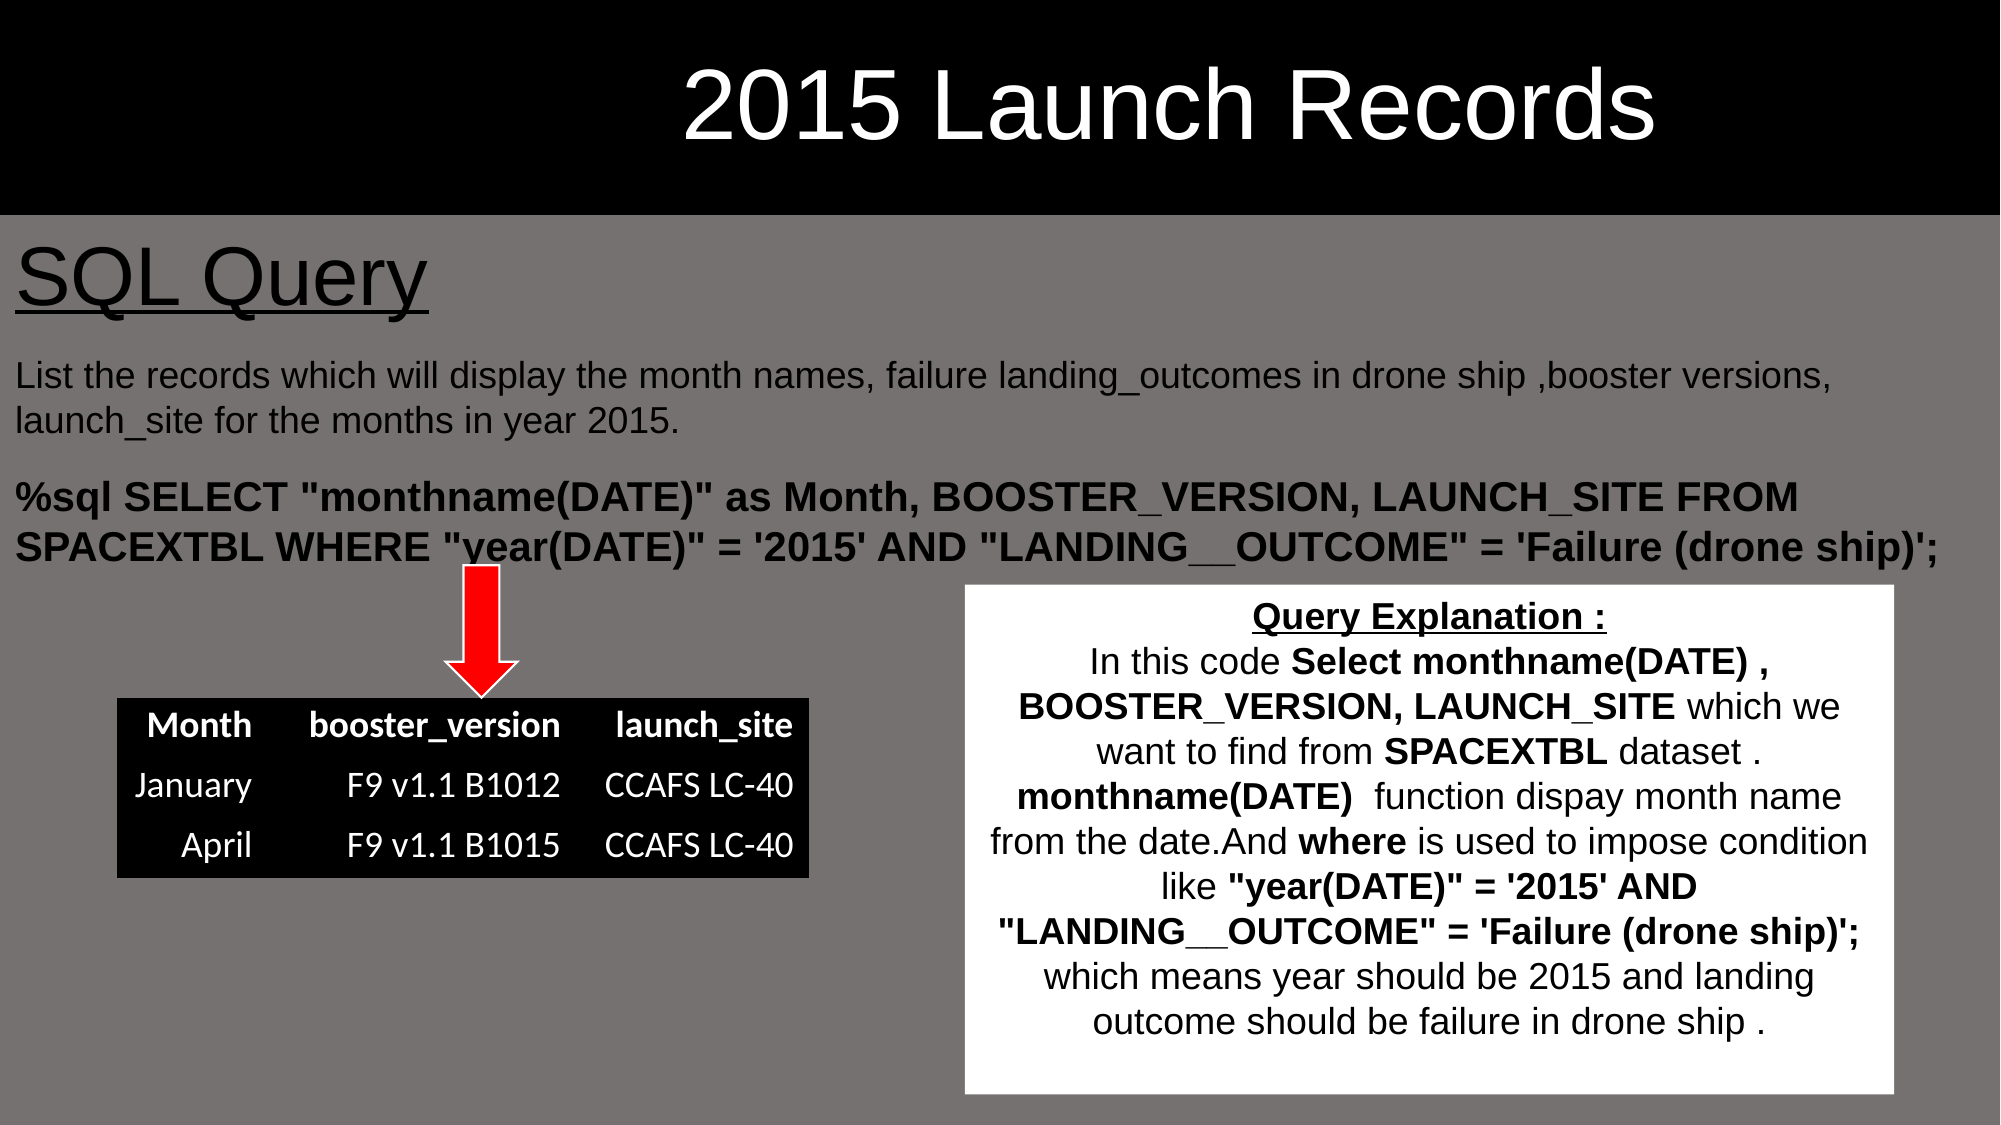

2015 Launch Records
SQL Query
List the records which will display the month names, failure landing_outcomes in drone ship ,booster versions, launch_site for the months in year 2015.
%sql SELECT "monthname(DATE)" as Month, BOOSTER_VERSION, LAUNCH_SITE FROM SPACEXTBL WHERE "year(DATE)" = '2015' AND "LANDING__OUTCOME" = 'Failure (drone ship)';

Query Explanation :
In this code Select monthname(DATE) , BOOSTER_VERSION, LAUNCH_SITE which we want to find from SPACEXTBL dataset . monthname(DATE)  function dispay month name from the date.And where is used to impose condition like "year(DATE)" = '2015' AND "LANDING__OUTCOME" = 'Failure (drone ship)'; which means year should be 2015 and landing outcome should be failure in drone ship .

| Month | booster\_version | launch\_site |
| --- | --- | --- |
| January | F9 v1.1 B1012 | CCAFS LC-40 |
| April | F9 v1.1 B1015 | CCAFS LC-40 |
34